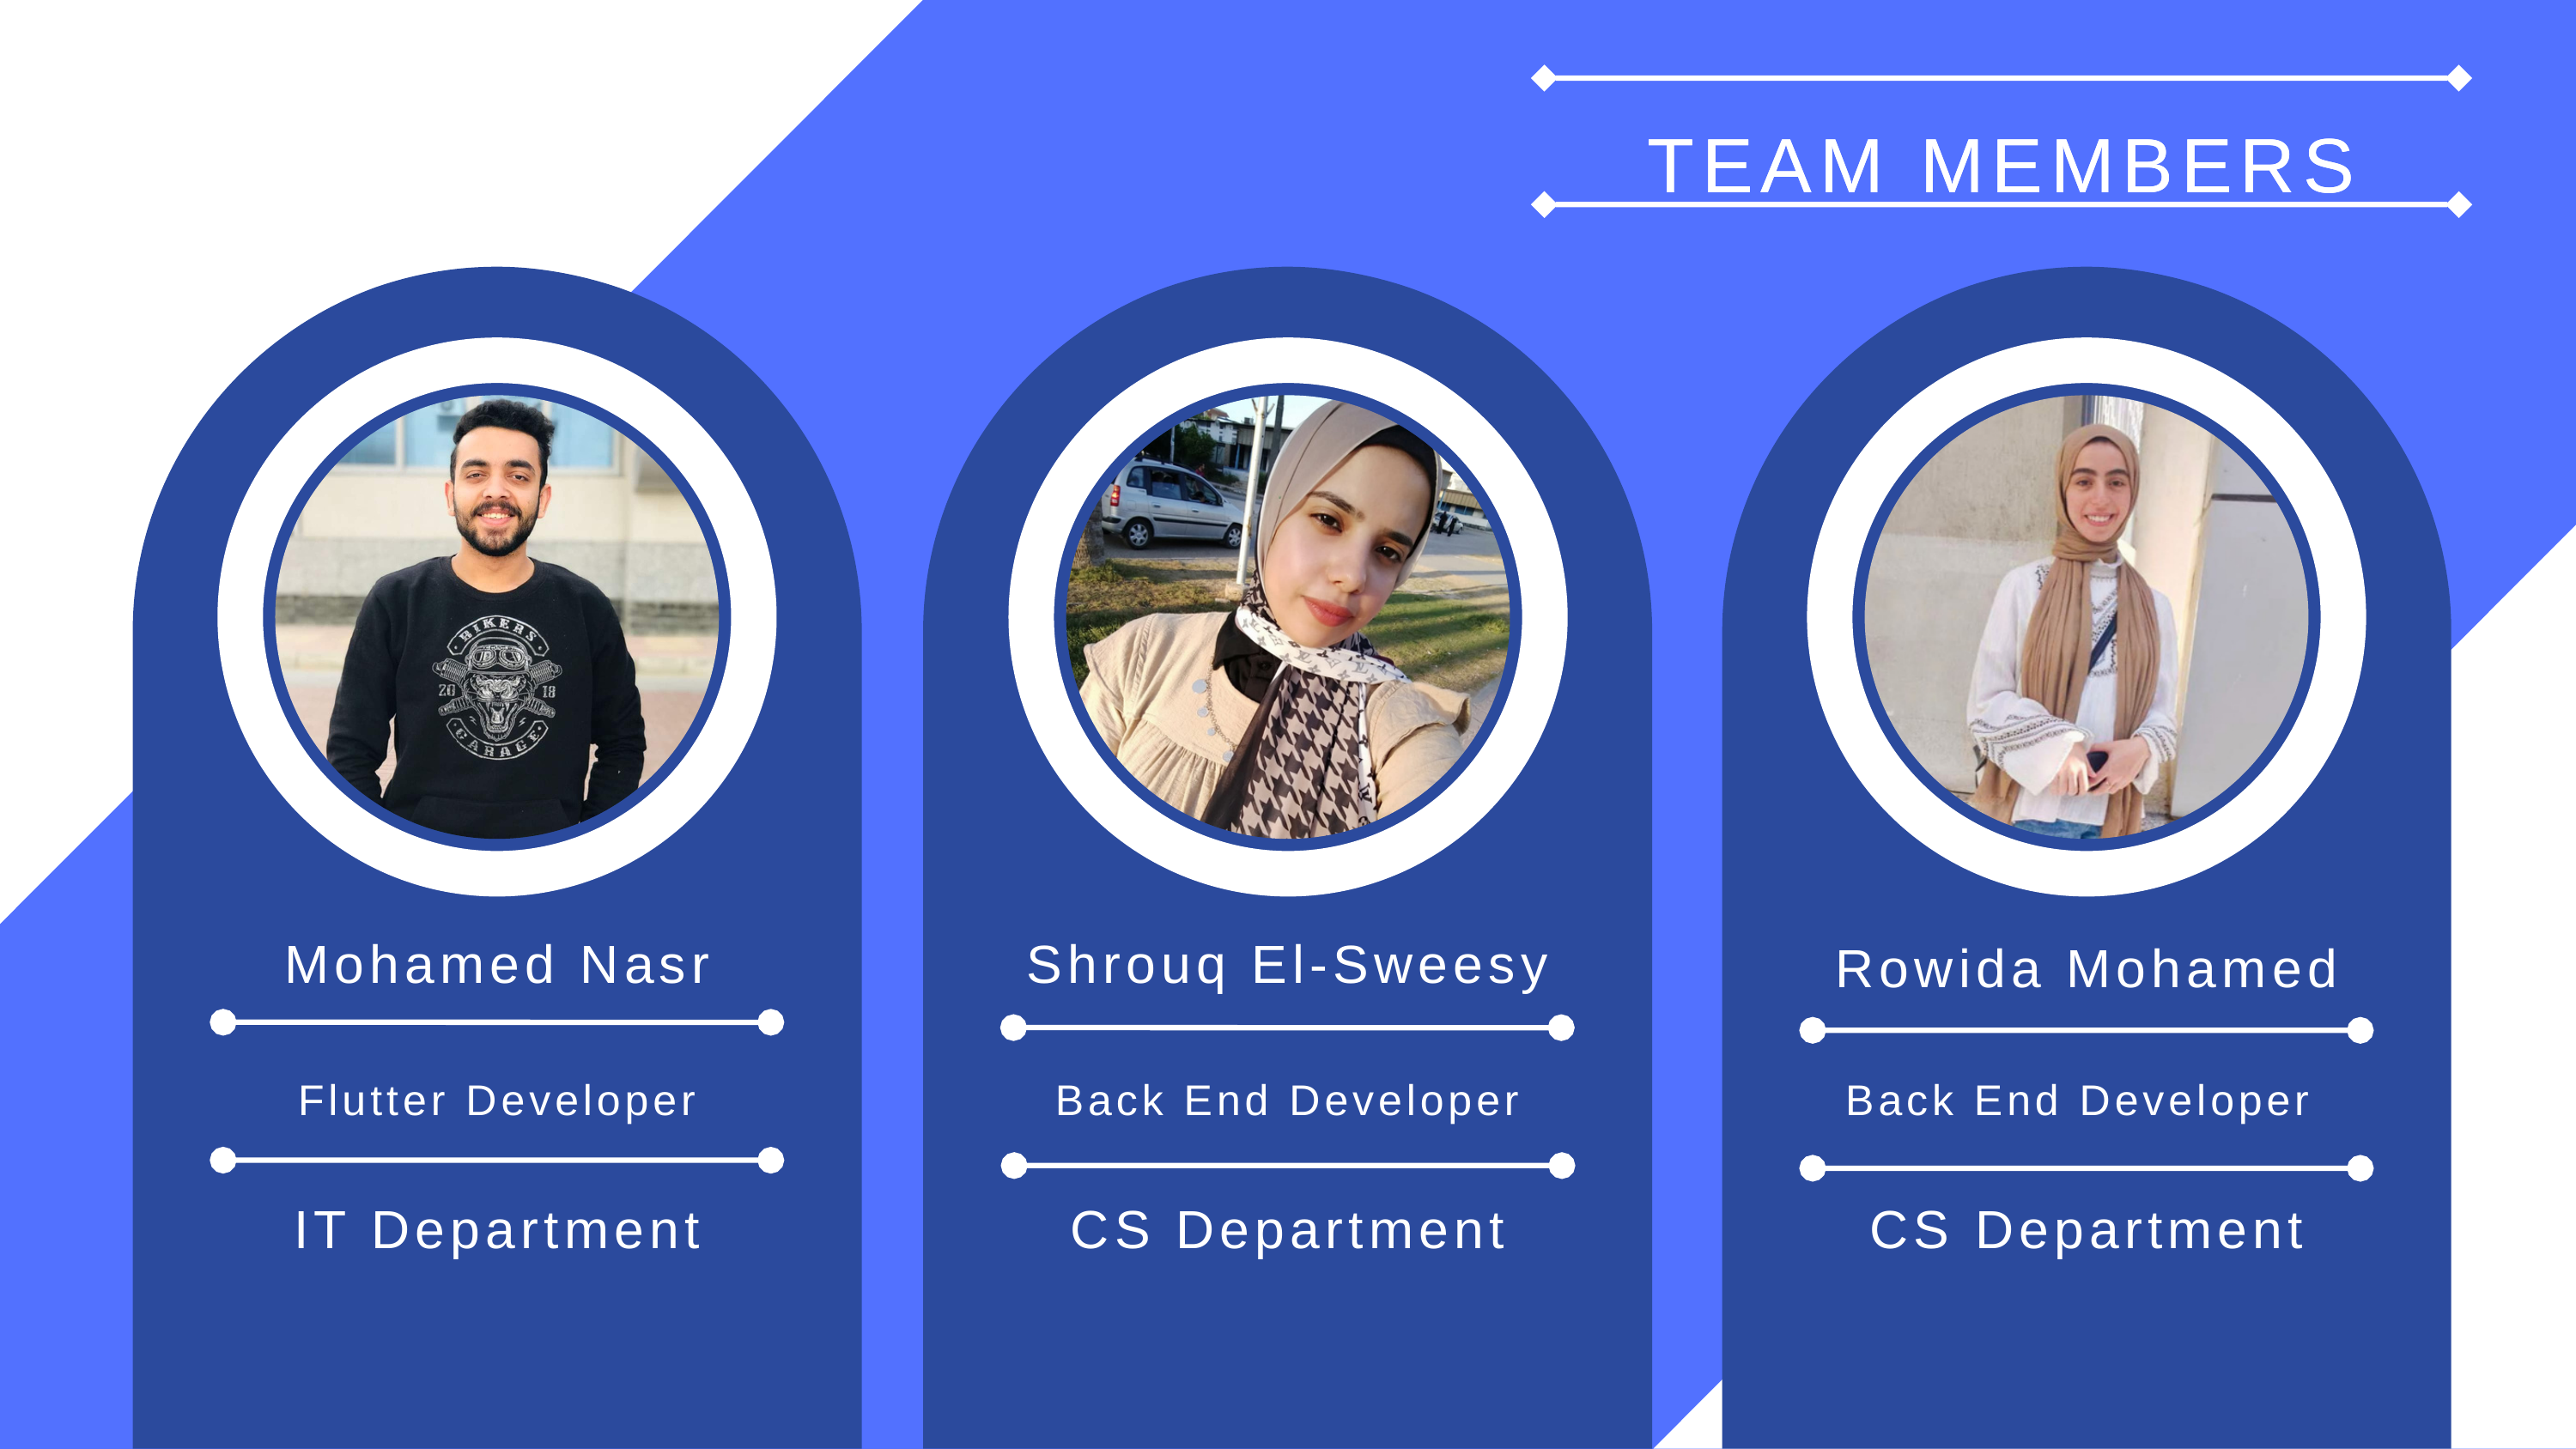

TEAM MEMBERS
TEAM MEMBERS

Mohamed Nasr
Shrouq El-Sweesy
Rowida Mohamed

Flutter Developer
Back End Developer
Back End Developer

IT Department
CS Department
CS Department